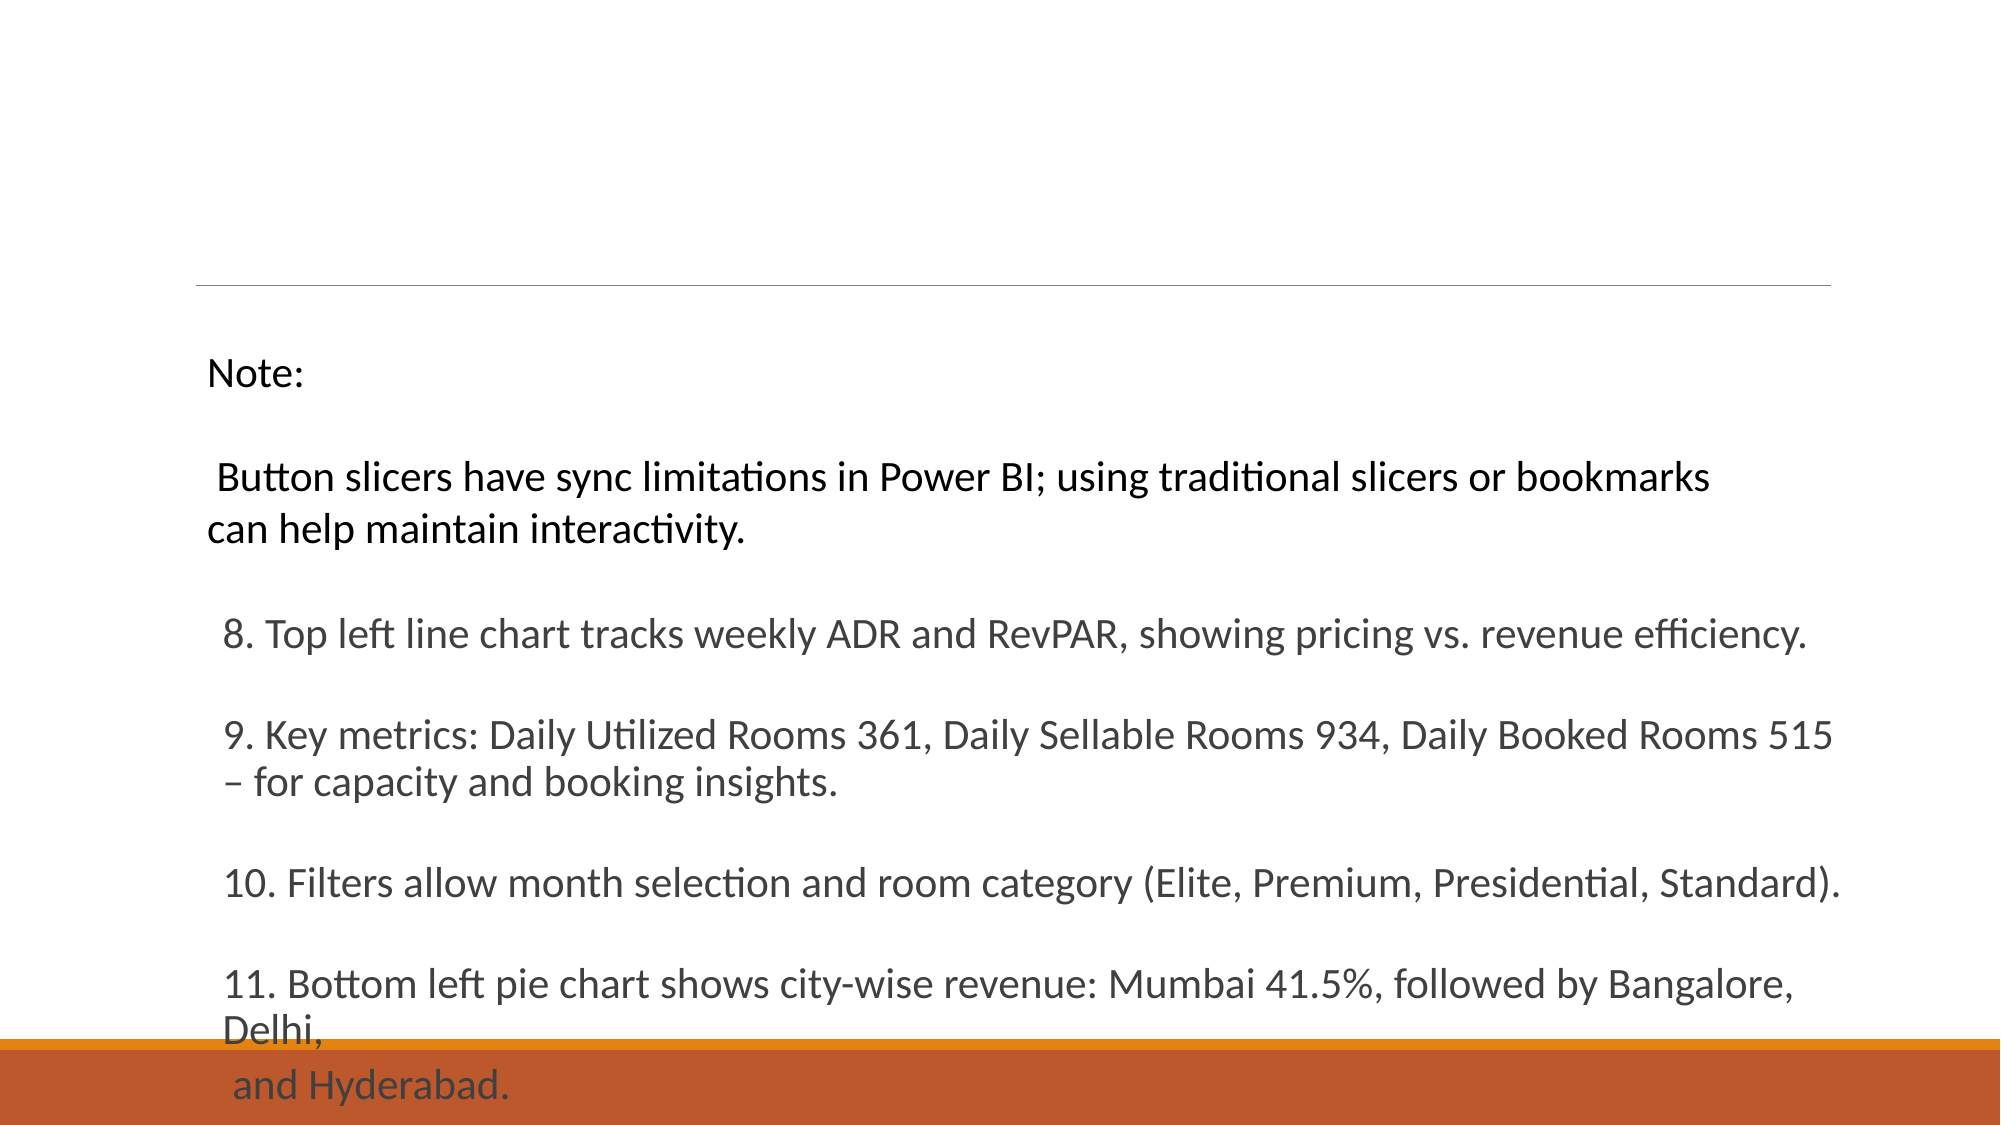

Note:

 Button slicers have sync limitations in Power BI; using traditional slicers or bookmarks
can help maintain interactivity.

8. Top left line chart tracks weekly ADR and RevPAR, showing pricing vs. revenue efficiency.
9. Key metrics: Daily Utilized Rooms 361, Daily Sellable Rooms 934, Daily Booked Rooms 515 – for capacity and booking insights.
10. Filters allow month selection and room category (Elite, Premium, Presidential, Standard).
11. Bottom left pie chart shows city-wise revenue: Mumbai 41.5%, followed by Bangalore, Delhi,
 and Hyderabad.